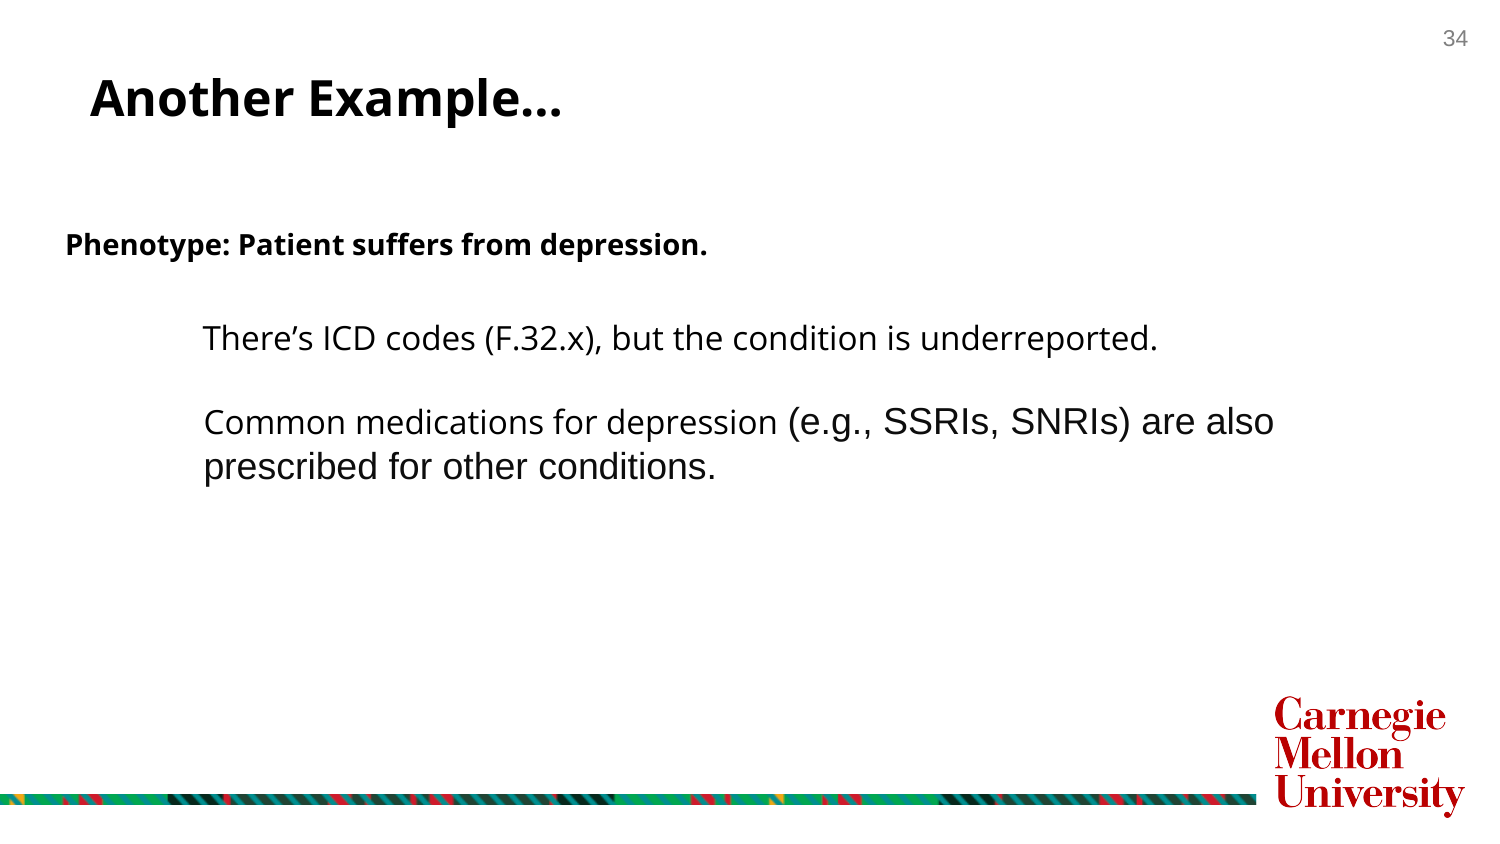

# Another Example…
Phenotype: Patient suffers from depression.

There’s ICD codes (F.32.x), but the condition is underreported.
Common medications for depression (e.g., SSRIs, SNRIs) are also prescribed for other conditions.

34